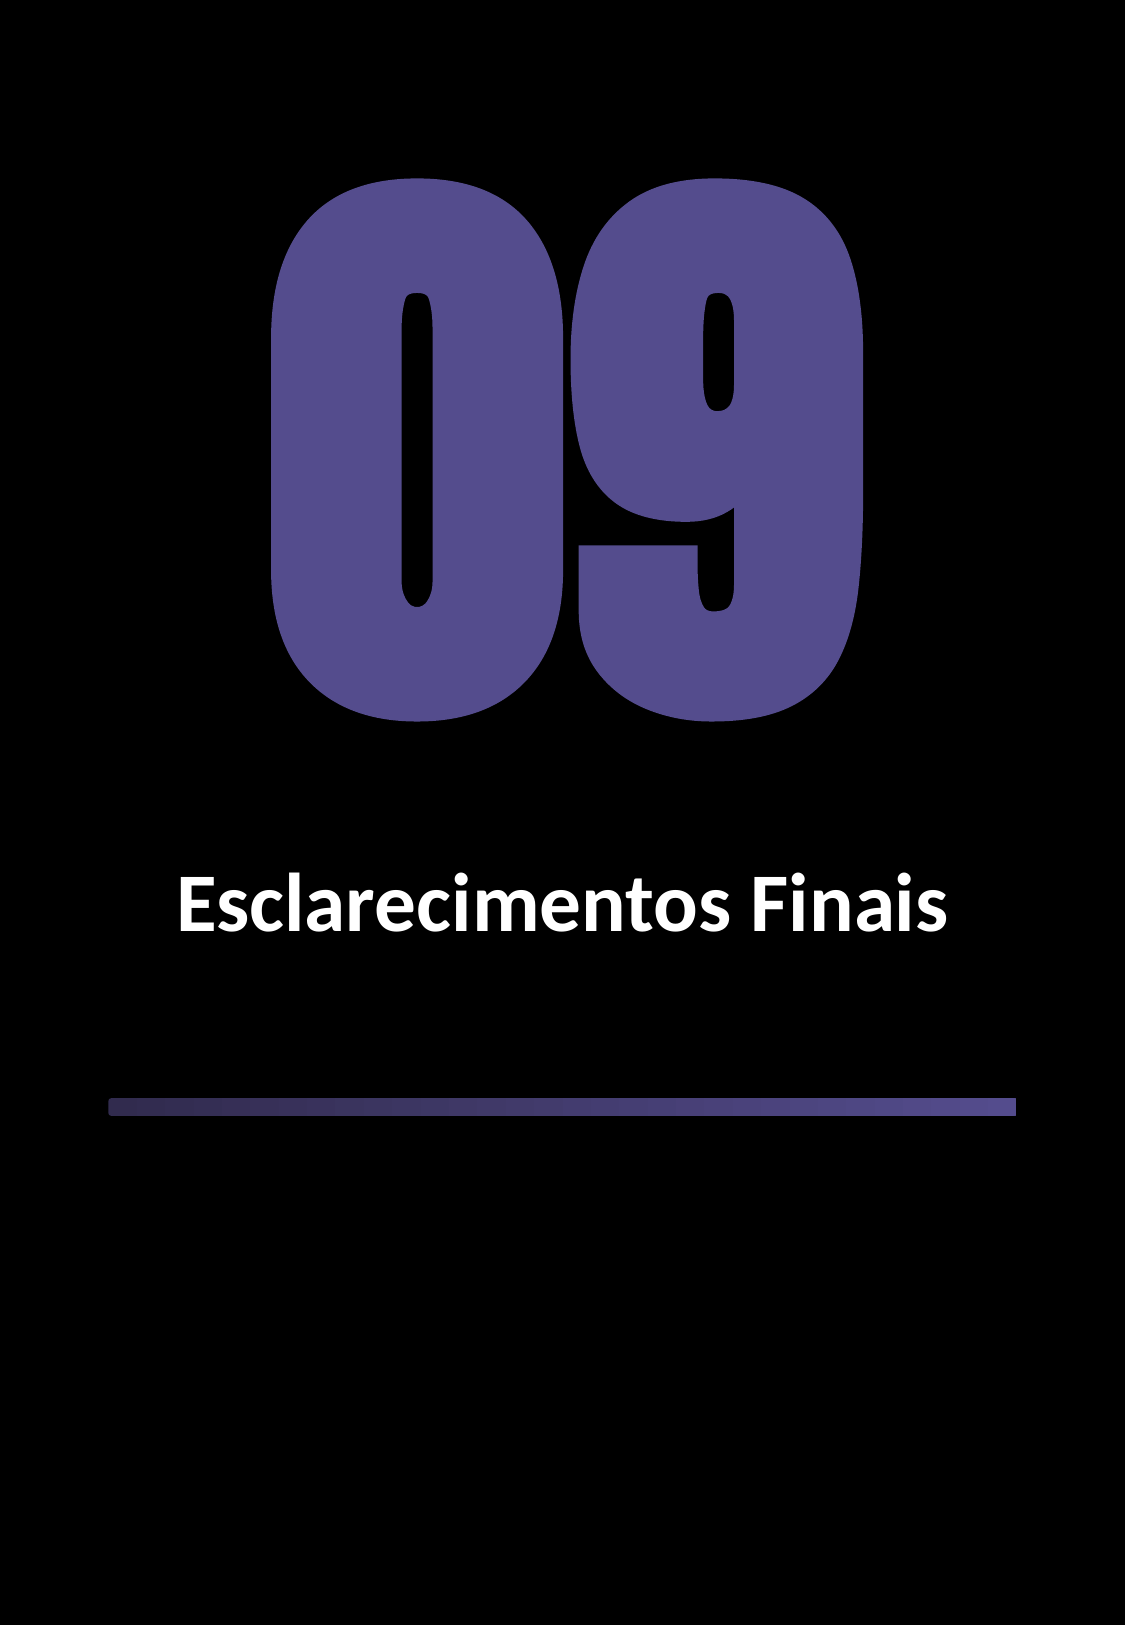

09
Esclarecimentos Finais

Qualidade - Cobertura de Código & Testes Alberto Yano
59